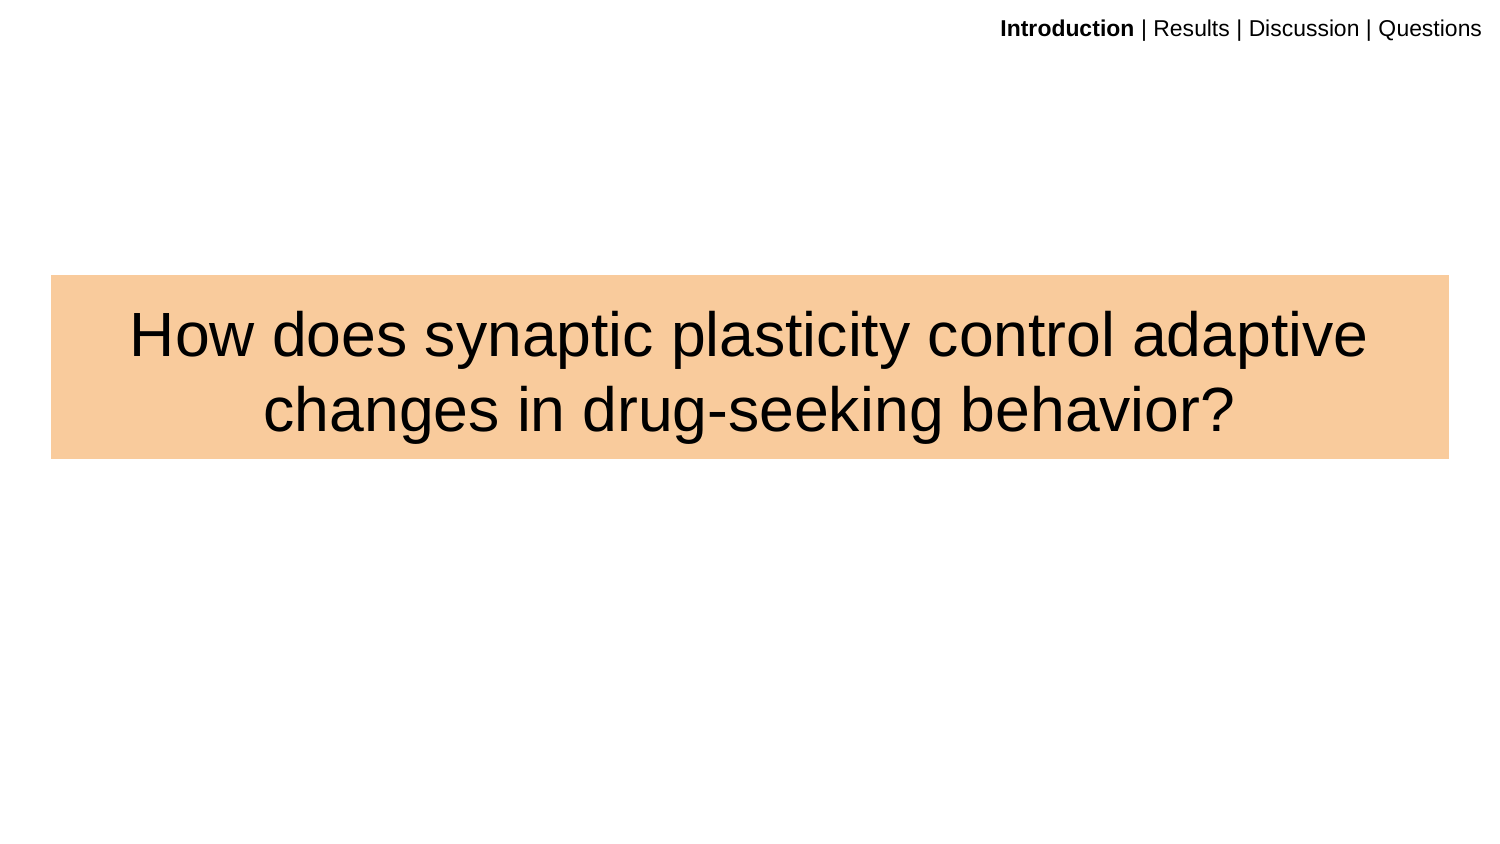

Introduction | Results | Discussion | Questions
# How does synaptic plasticity control adaptive changes in drug-seeking behavior?